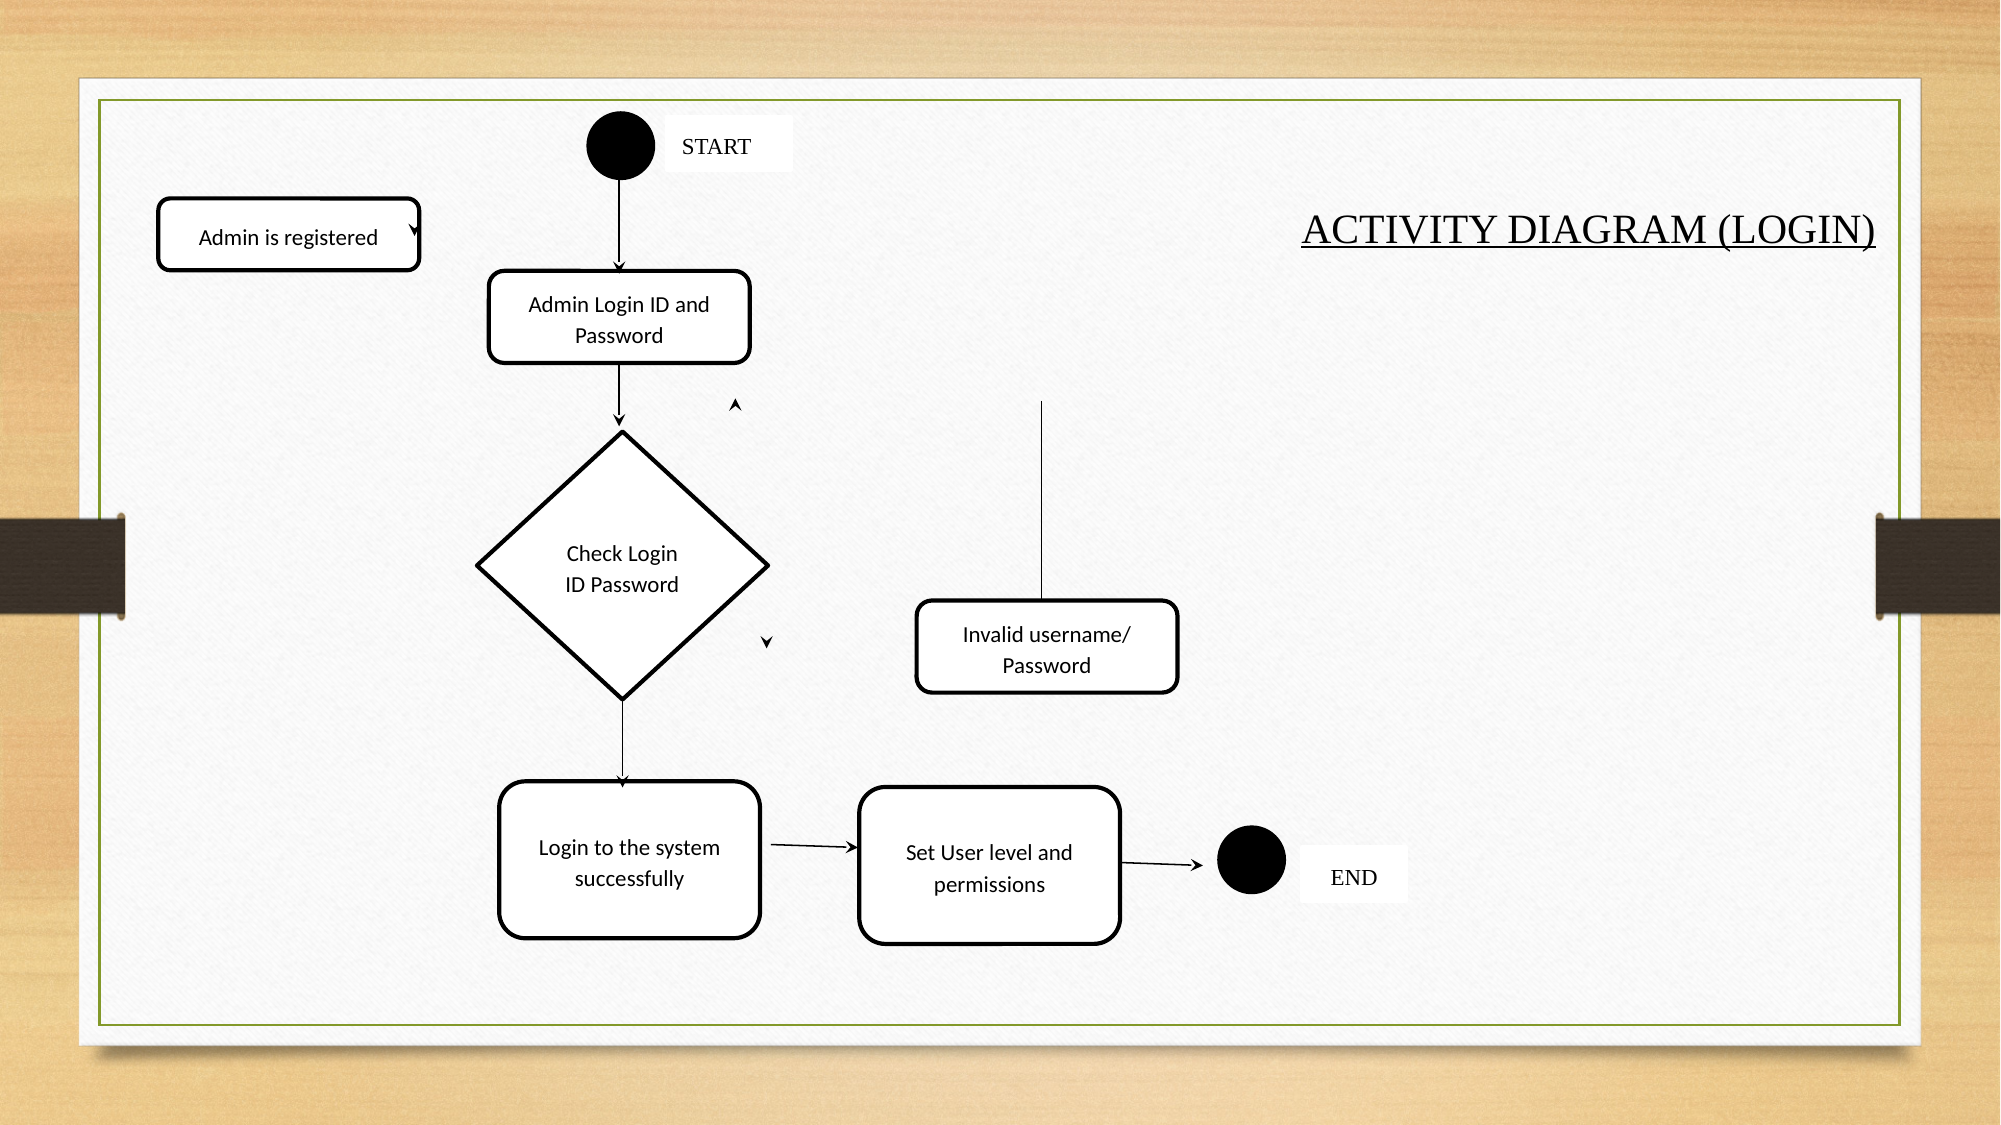

START
ACTIVITY DIAGRAM (LOGIN)
Admin is registered
Admin Login ID and Password
Check Login ID Password
Invalid username/ Password
Login to the system successfully
Set User level and permissions

END